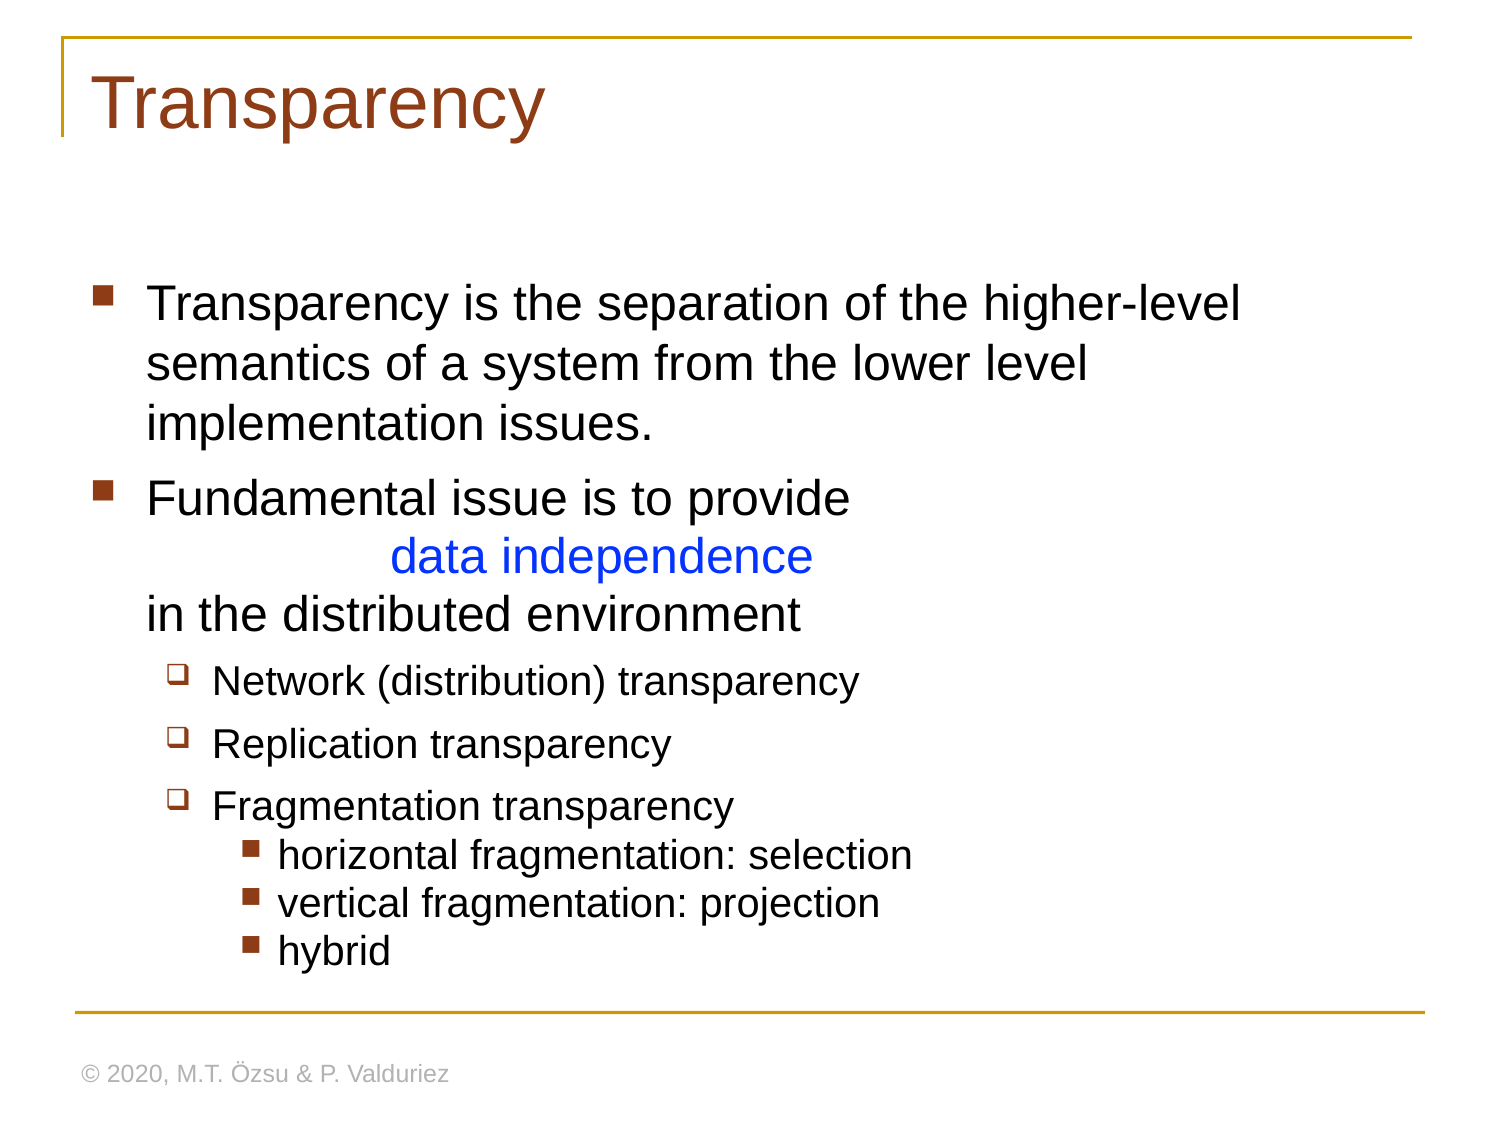

# Transparency
Transparency is the separation of the higher-level semantics of a system from the lower level implementation issues.
Fundamental issue is to provide
data independence
 	in the distributed environment
Network (distribution) transparency
Replication transparency
Fragmentation transparency
horizontal fragmentation: selection
vertical fragmentation: projection
hybrid
© 2020, M.T. Özsu & P. Valduriez
Ch.1/21